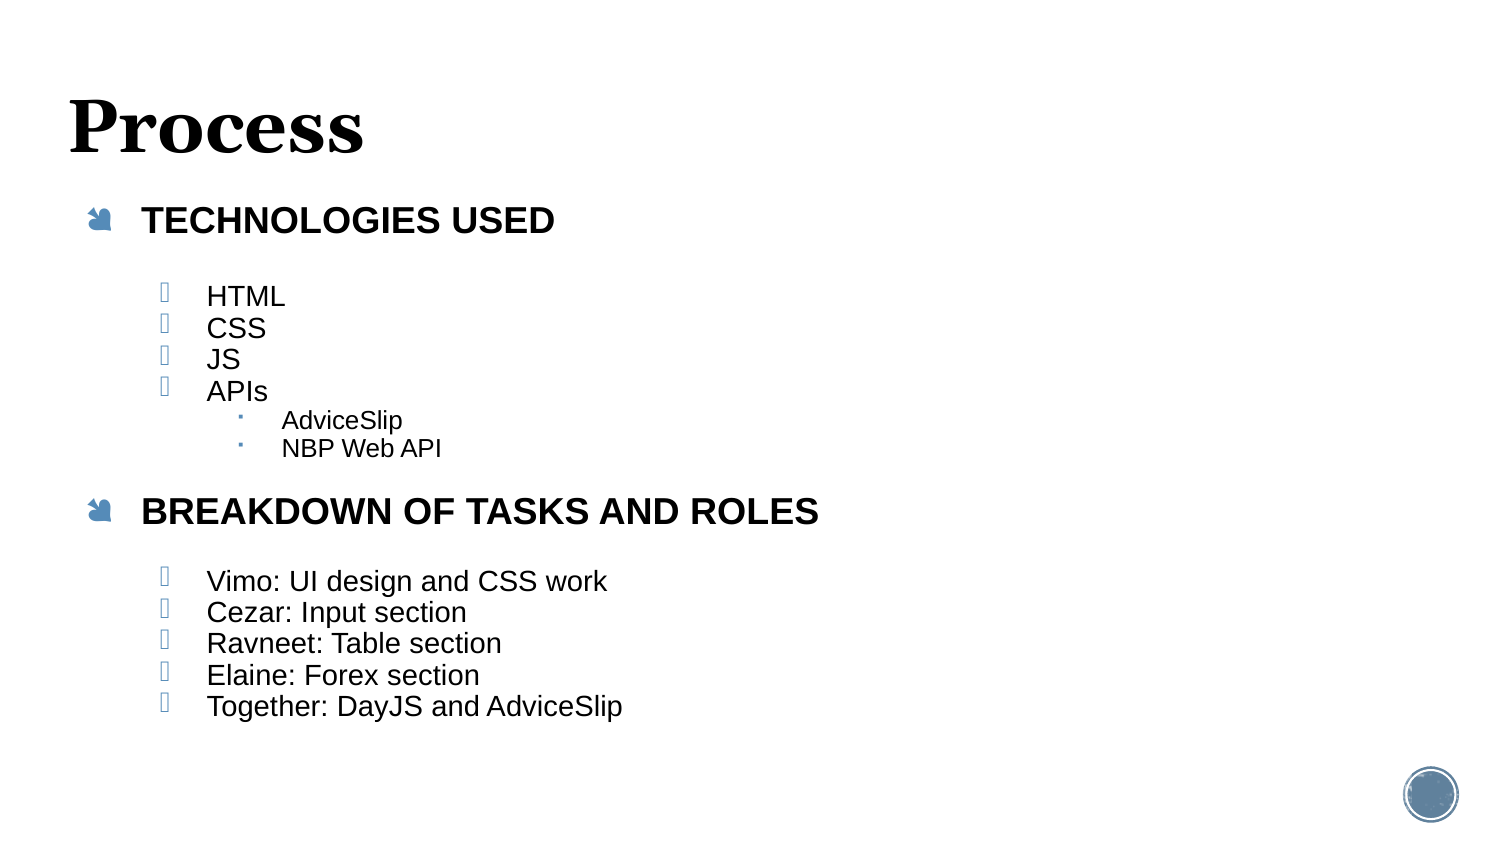

# Process
TECHNOLOGIES USED

HTML
CSS
JS
APIs
AdviceSlip
NBP Web API

BREAKDOWN OF TASKS AND ROLES

Vimo: UI design and CSS work
Cezar: Input section
Ravneet: Table section
Elaine: Forex section
Together: DayJS and AdviceSlip